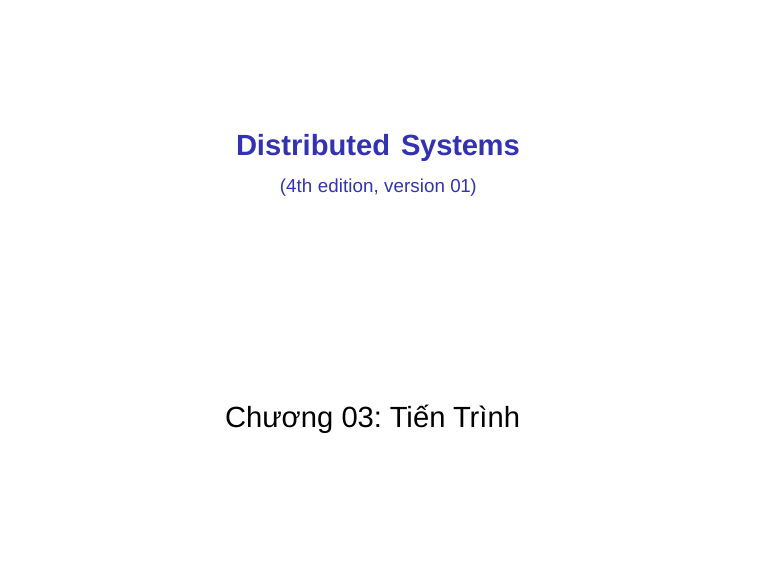

Distributed Systems
(4th edition, version 01)
Chương 03: Tiến Trình